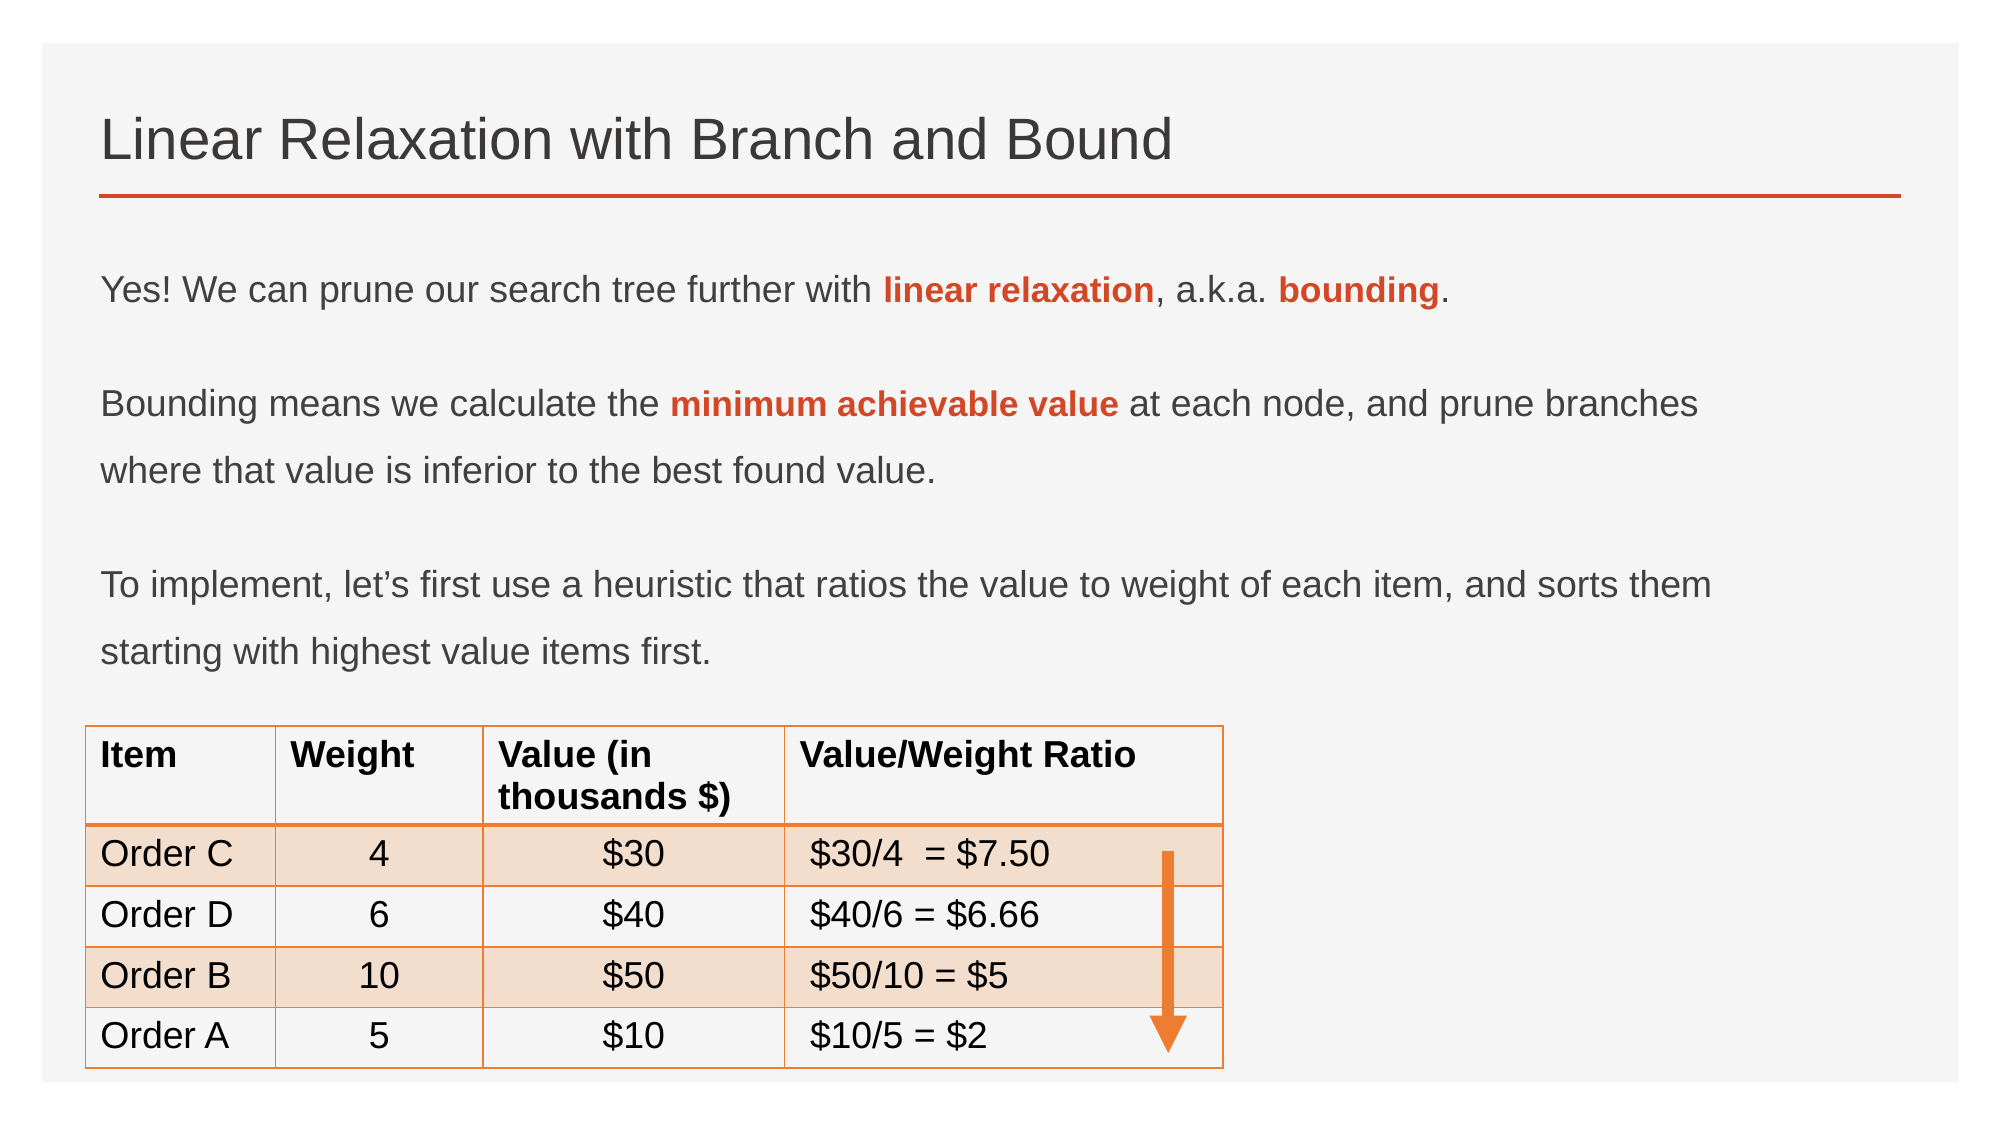

# Linear Relaxation with Branch and Bound
Yes! We can prune our search tree further with linear relaxation, a.k.a. bounding.
Bounding means we calculate the minimum achievable value at each node, and prune branches where that value is inferior to the best found value.
To implement, let’s first use a heuristic that ratios the value to weight of each item, and sorts them starting with highest value items first.

| Item | Weight | Value (in thousands $) | Value/Weight Ratio |
| --- | --- | --- | --- |
| Order C | 4 | $30 | $30/4 = $7.50 |
| Order D | 6 | $40 | $40/6 = $6.66 |
| Order B | 10 | $50 | $50/10 = $5 |
| Order A | 5 | $10 | $10/5 = $2 |